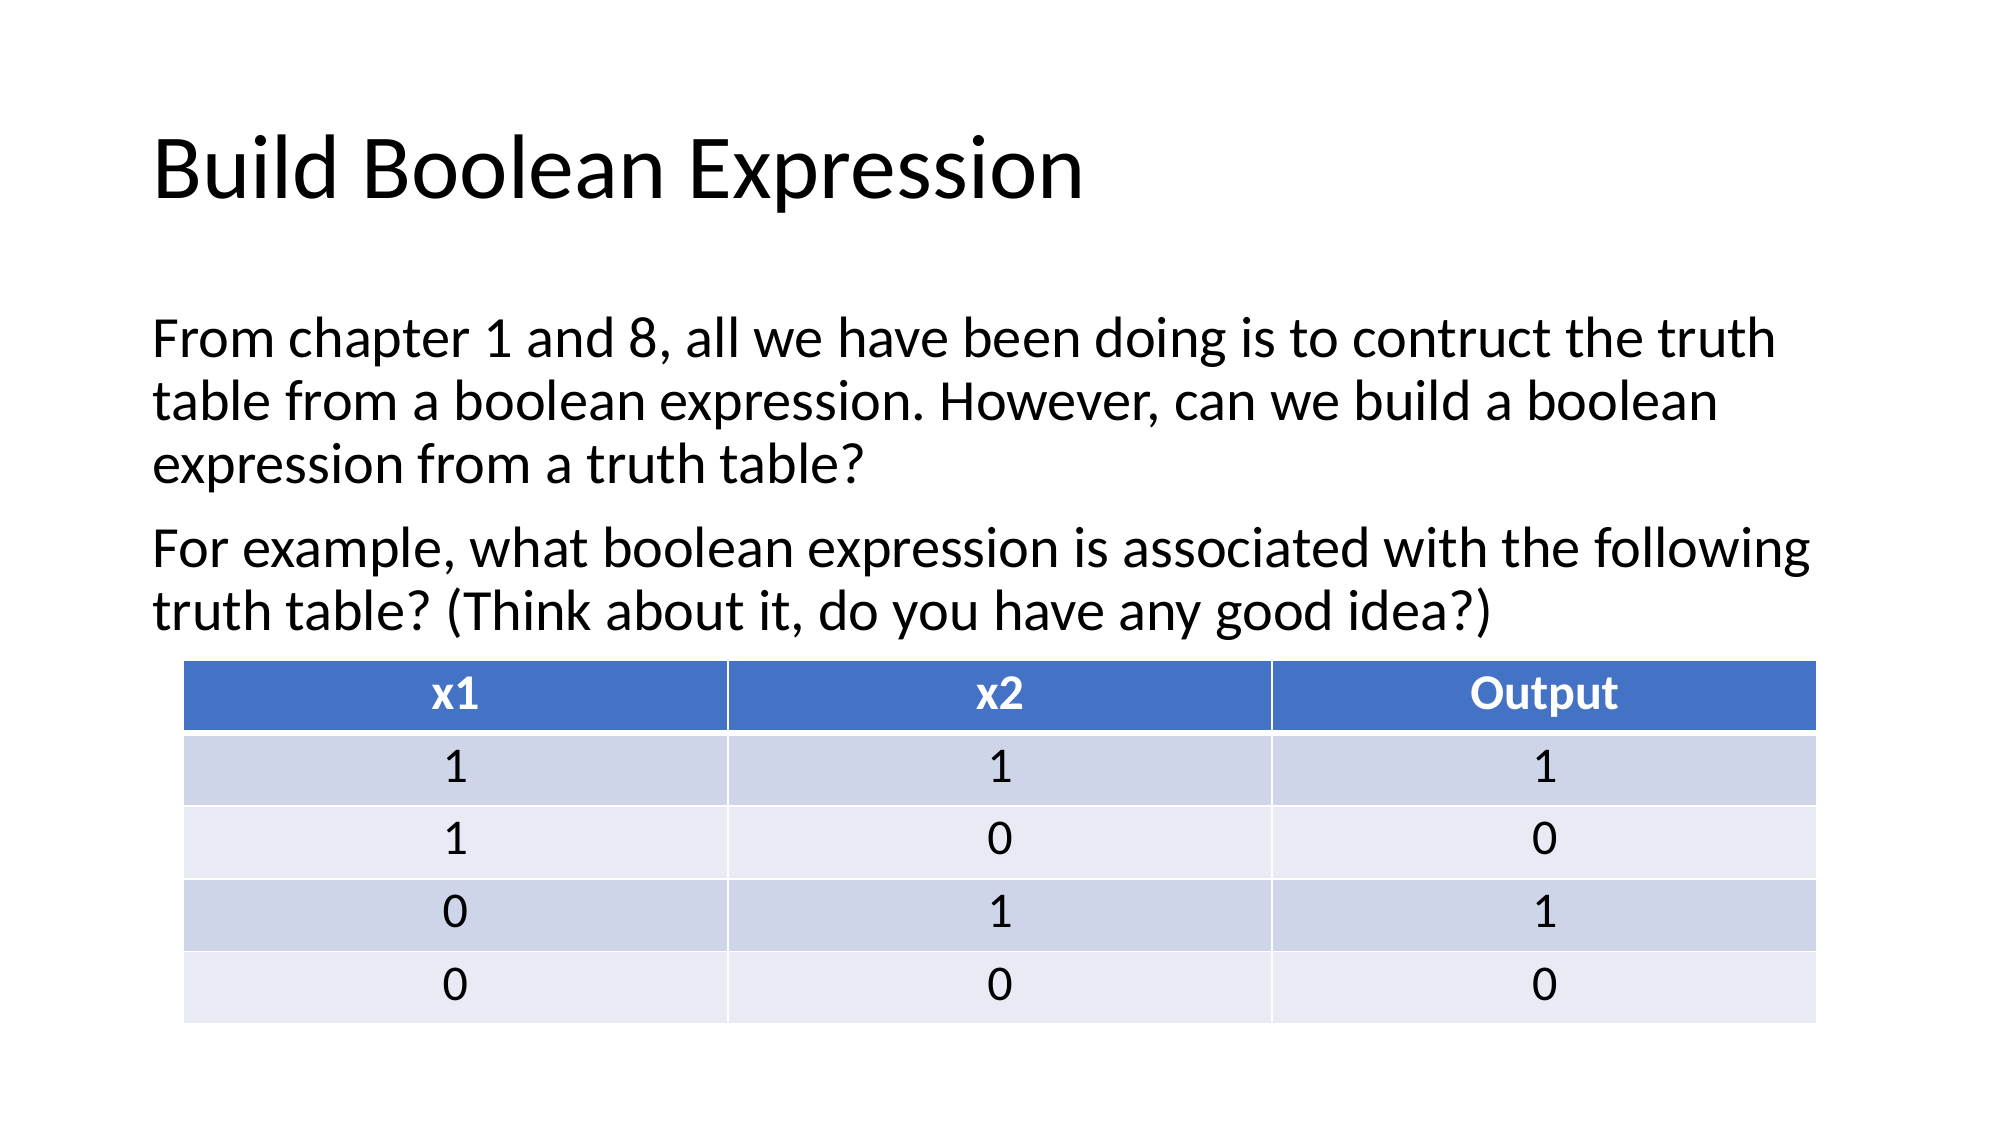

# Build Boolean Expression
From chapter 1 and 8, all we have been doing is to contruct the truth table from a boolean expression. However, can we build a boolean expression from a truth table?
For example, what boolean expression is associated with the following truth table? (Think about it, do you have any good idea?)
| x1 | x2 | Output |
| --- | --- | --- |
| 1 | 1 | 1 |
| 1 | 0 | 0 |
| 0 | 1 | 1 |
| 0 | 0 | 0 |